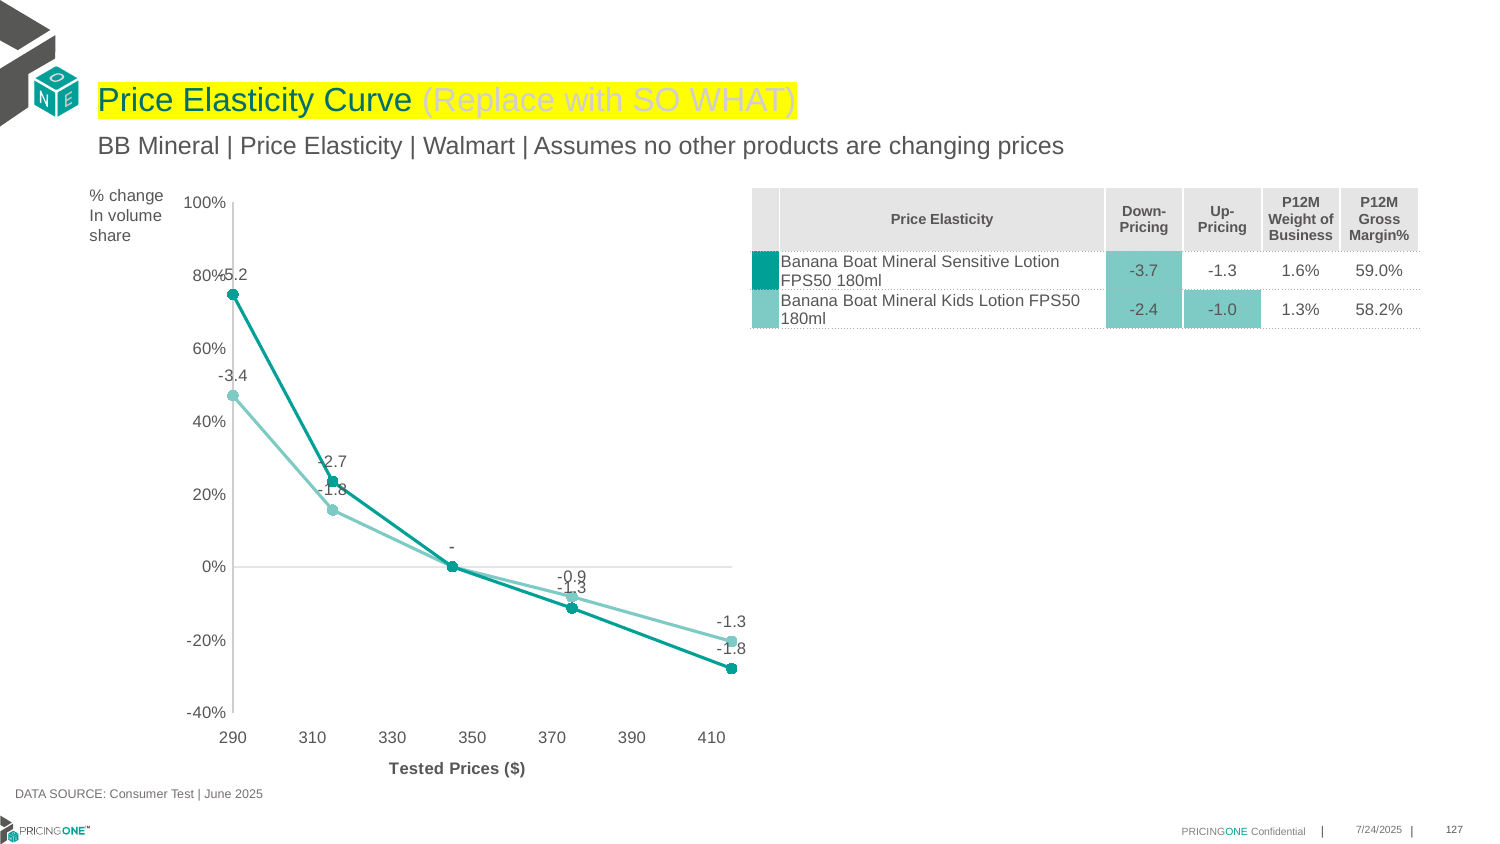

# Price Elasticity Curve (Replace with SO WHAT)
BB Mineral | Price Elasticity | Walmart | Assumes no other products are changing prices
% change In volume share
|  | Price Elasticity | Down-Pricing | Up-Pricing | P12M Weight of Business | P12M Gross Margin% |
| --- | --- | --- | --- | --- | --- |
|  | Banana Boat Mineral Sensitive Lotion FPS50 180ml | -3.7 | -1.3 | 1.6% | 59.0% |
|  | Banana Boat Mineral Kids Lotion FPS50 180ml | -2.4 | -1.0 | 1.3% | 58.2% |

### Chart

| Category | Banana Boat Mineral Sensitive Lotion FPS50 180ml | Banana Boat Mineral Kids Lotion FPS50 180ml |
|---|---|---|
DATA SOURCE: Consumer Test | June 2025

7/24/2025
127